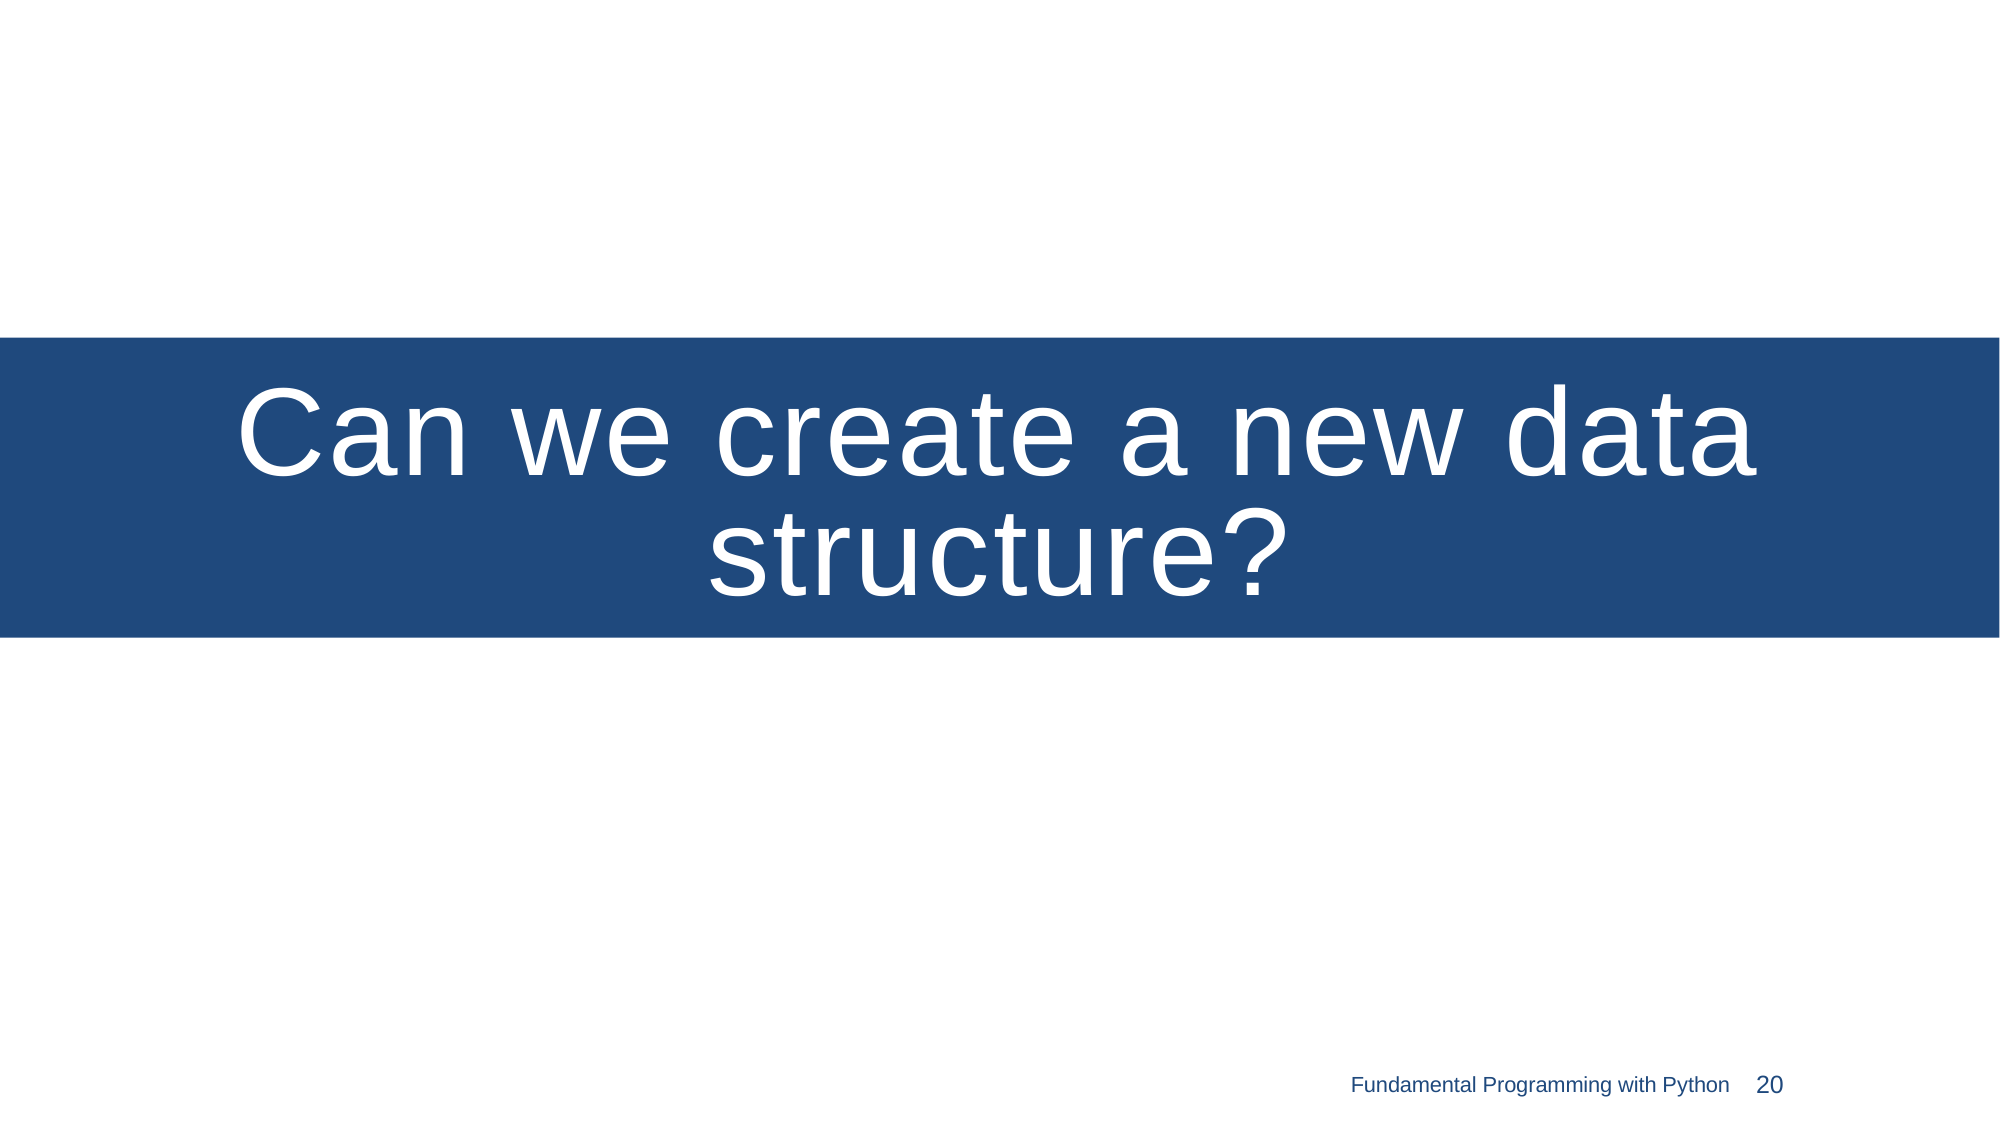

# Can we create a new data structure?
Fundamental Programming with Python
20